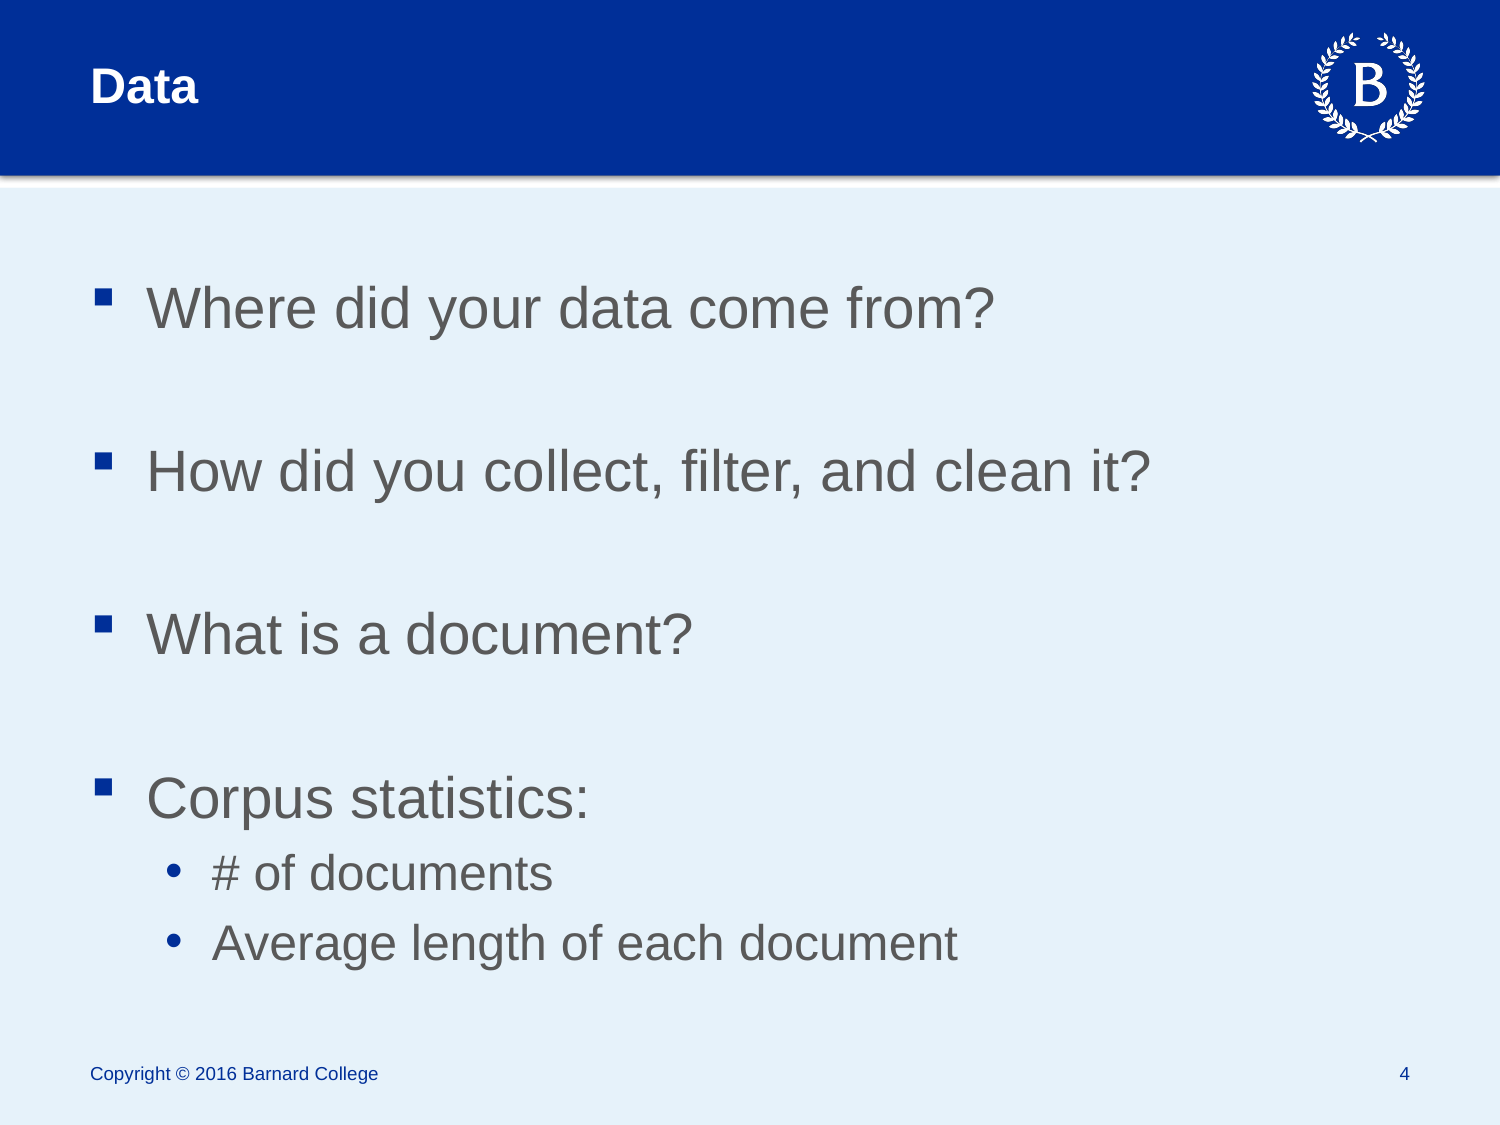

# Data
Where did your data come from?

How did you collect, filter, and clean it?

What is a document?

Corpus statistics:
# of documents
Average length of each document

Copyright © 2016 Barnard College
4